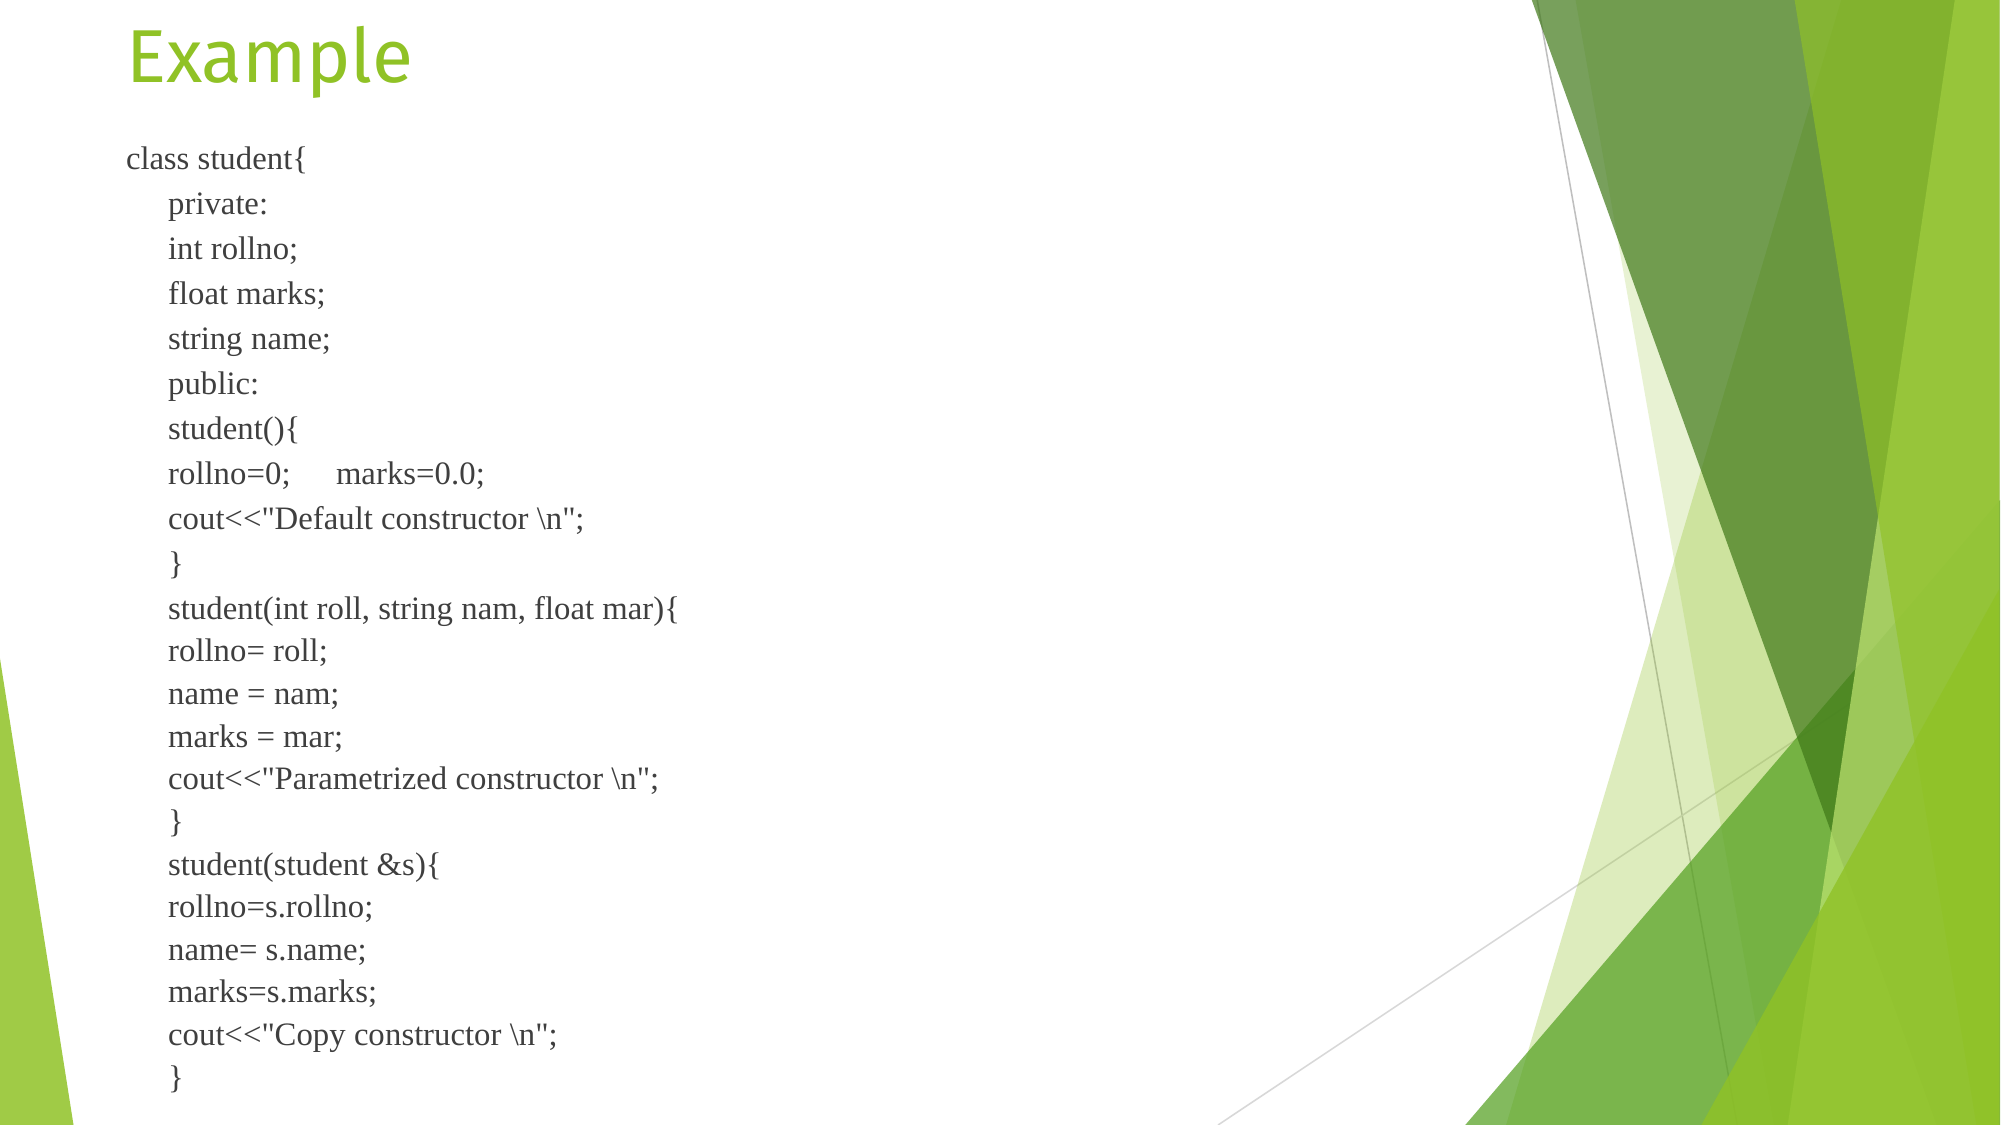

# Example
class student{
	private:
		int rollno;
		float marks;
		string name;
	public:
		student(){
		rollno=0; 	marks=0.0;
		cout<<"Default constructor \n";
		}
		student(int roll, string nam, float mar){
			rollno= roll;
			name = nam;
			marks = mar;
			cout<<"Parametrized constructor \n";
		}
		student(student &s){
			rollno=s.rollno;
			name= s.name;
			marks=s.marks;
			cout<<"Copy constructor \n";
		}